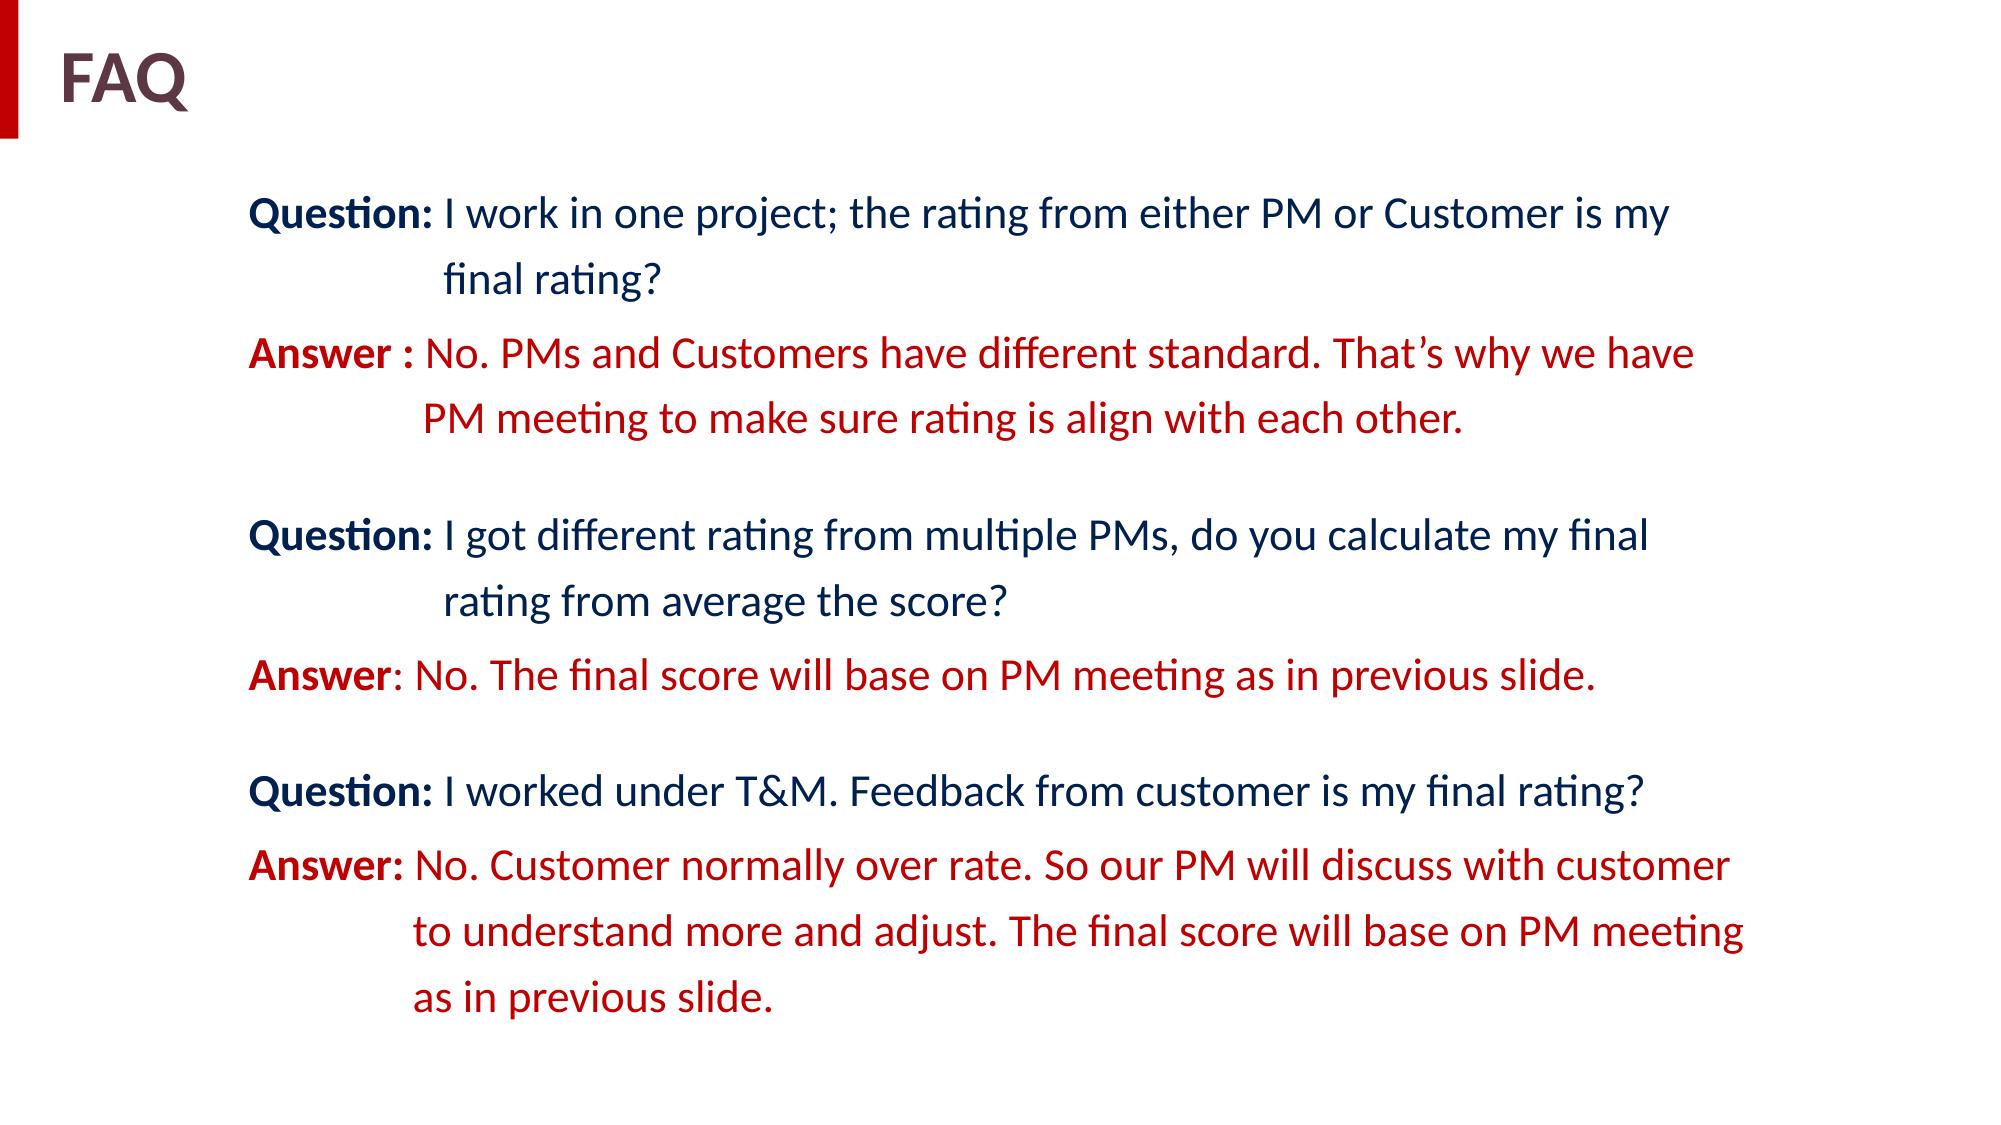

# FAQ
Question: I work in one project; the rating from either PM or Customer is my
                   final rating?
Answer : No. PMs and Customers have different standard. That’s why we have
                 PM meeting to make sure rating is align with each other.

Question: I got different rating from multiple PMs, do you calculate my final
                   rating from average the score?
Answer: No. The final score will base on PM meeting as in previous slide.

Question: I worked under T&M. Feedback from customer is my final rating?
Answer: No. Customer normally over rate. So our PM will discuss with customer
                to understand more and adjust. The final score will base on PM meeting
                as in previous slide.